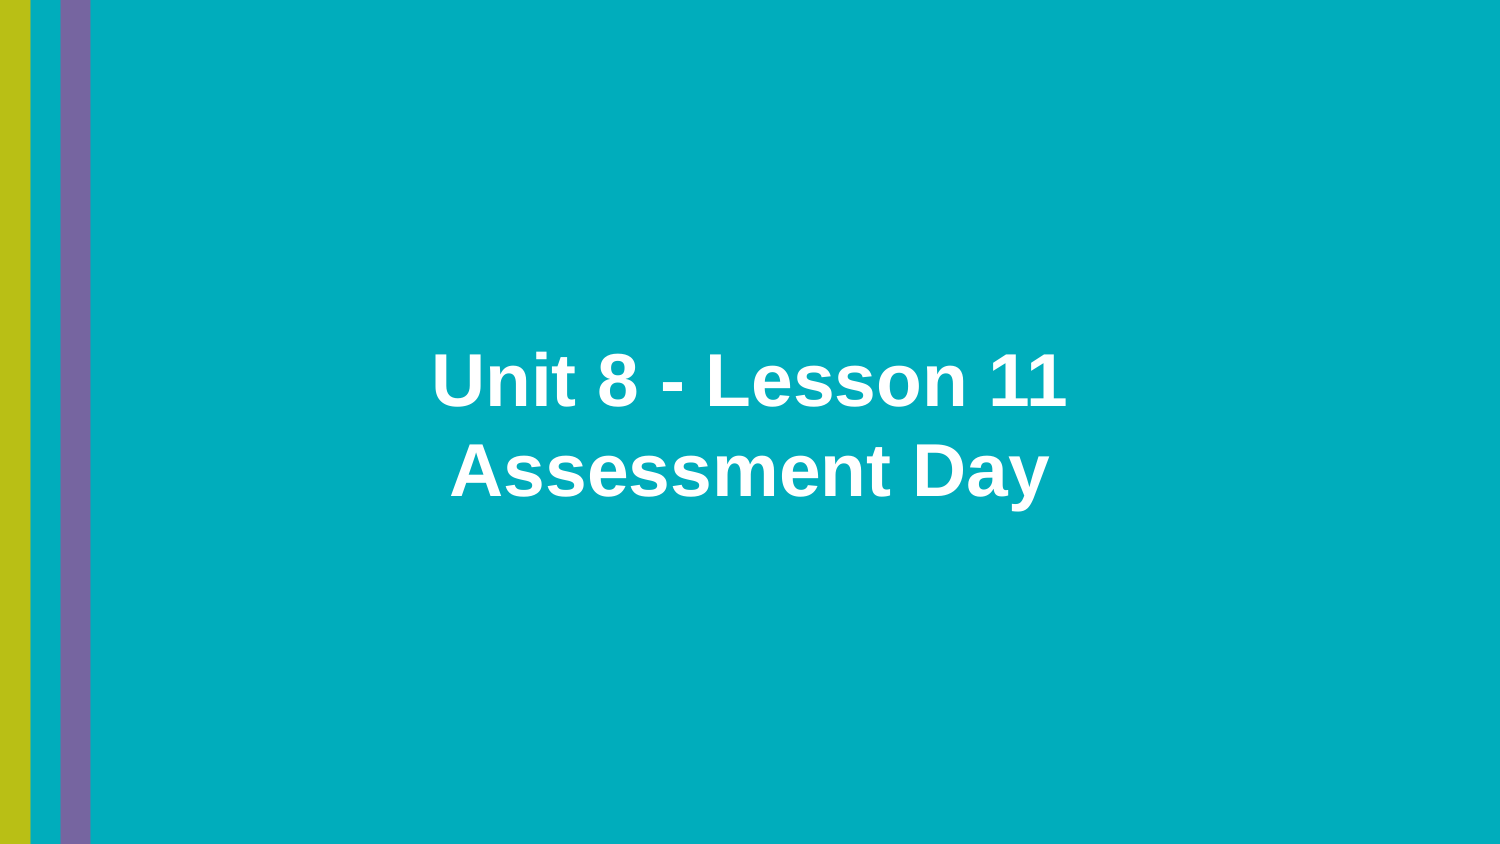

Unit 8 - Lesson 11
Assessment Day